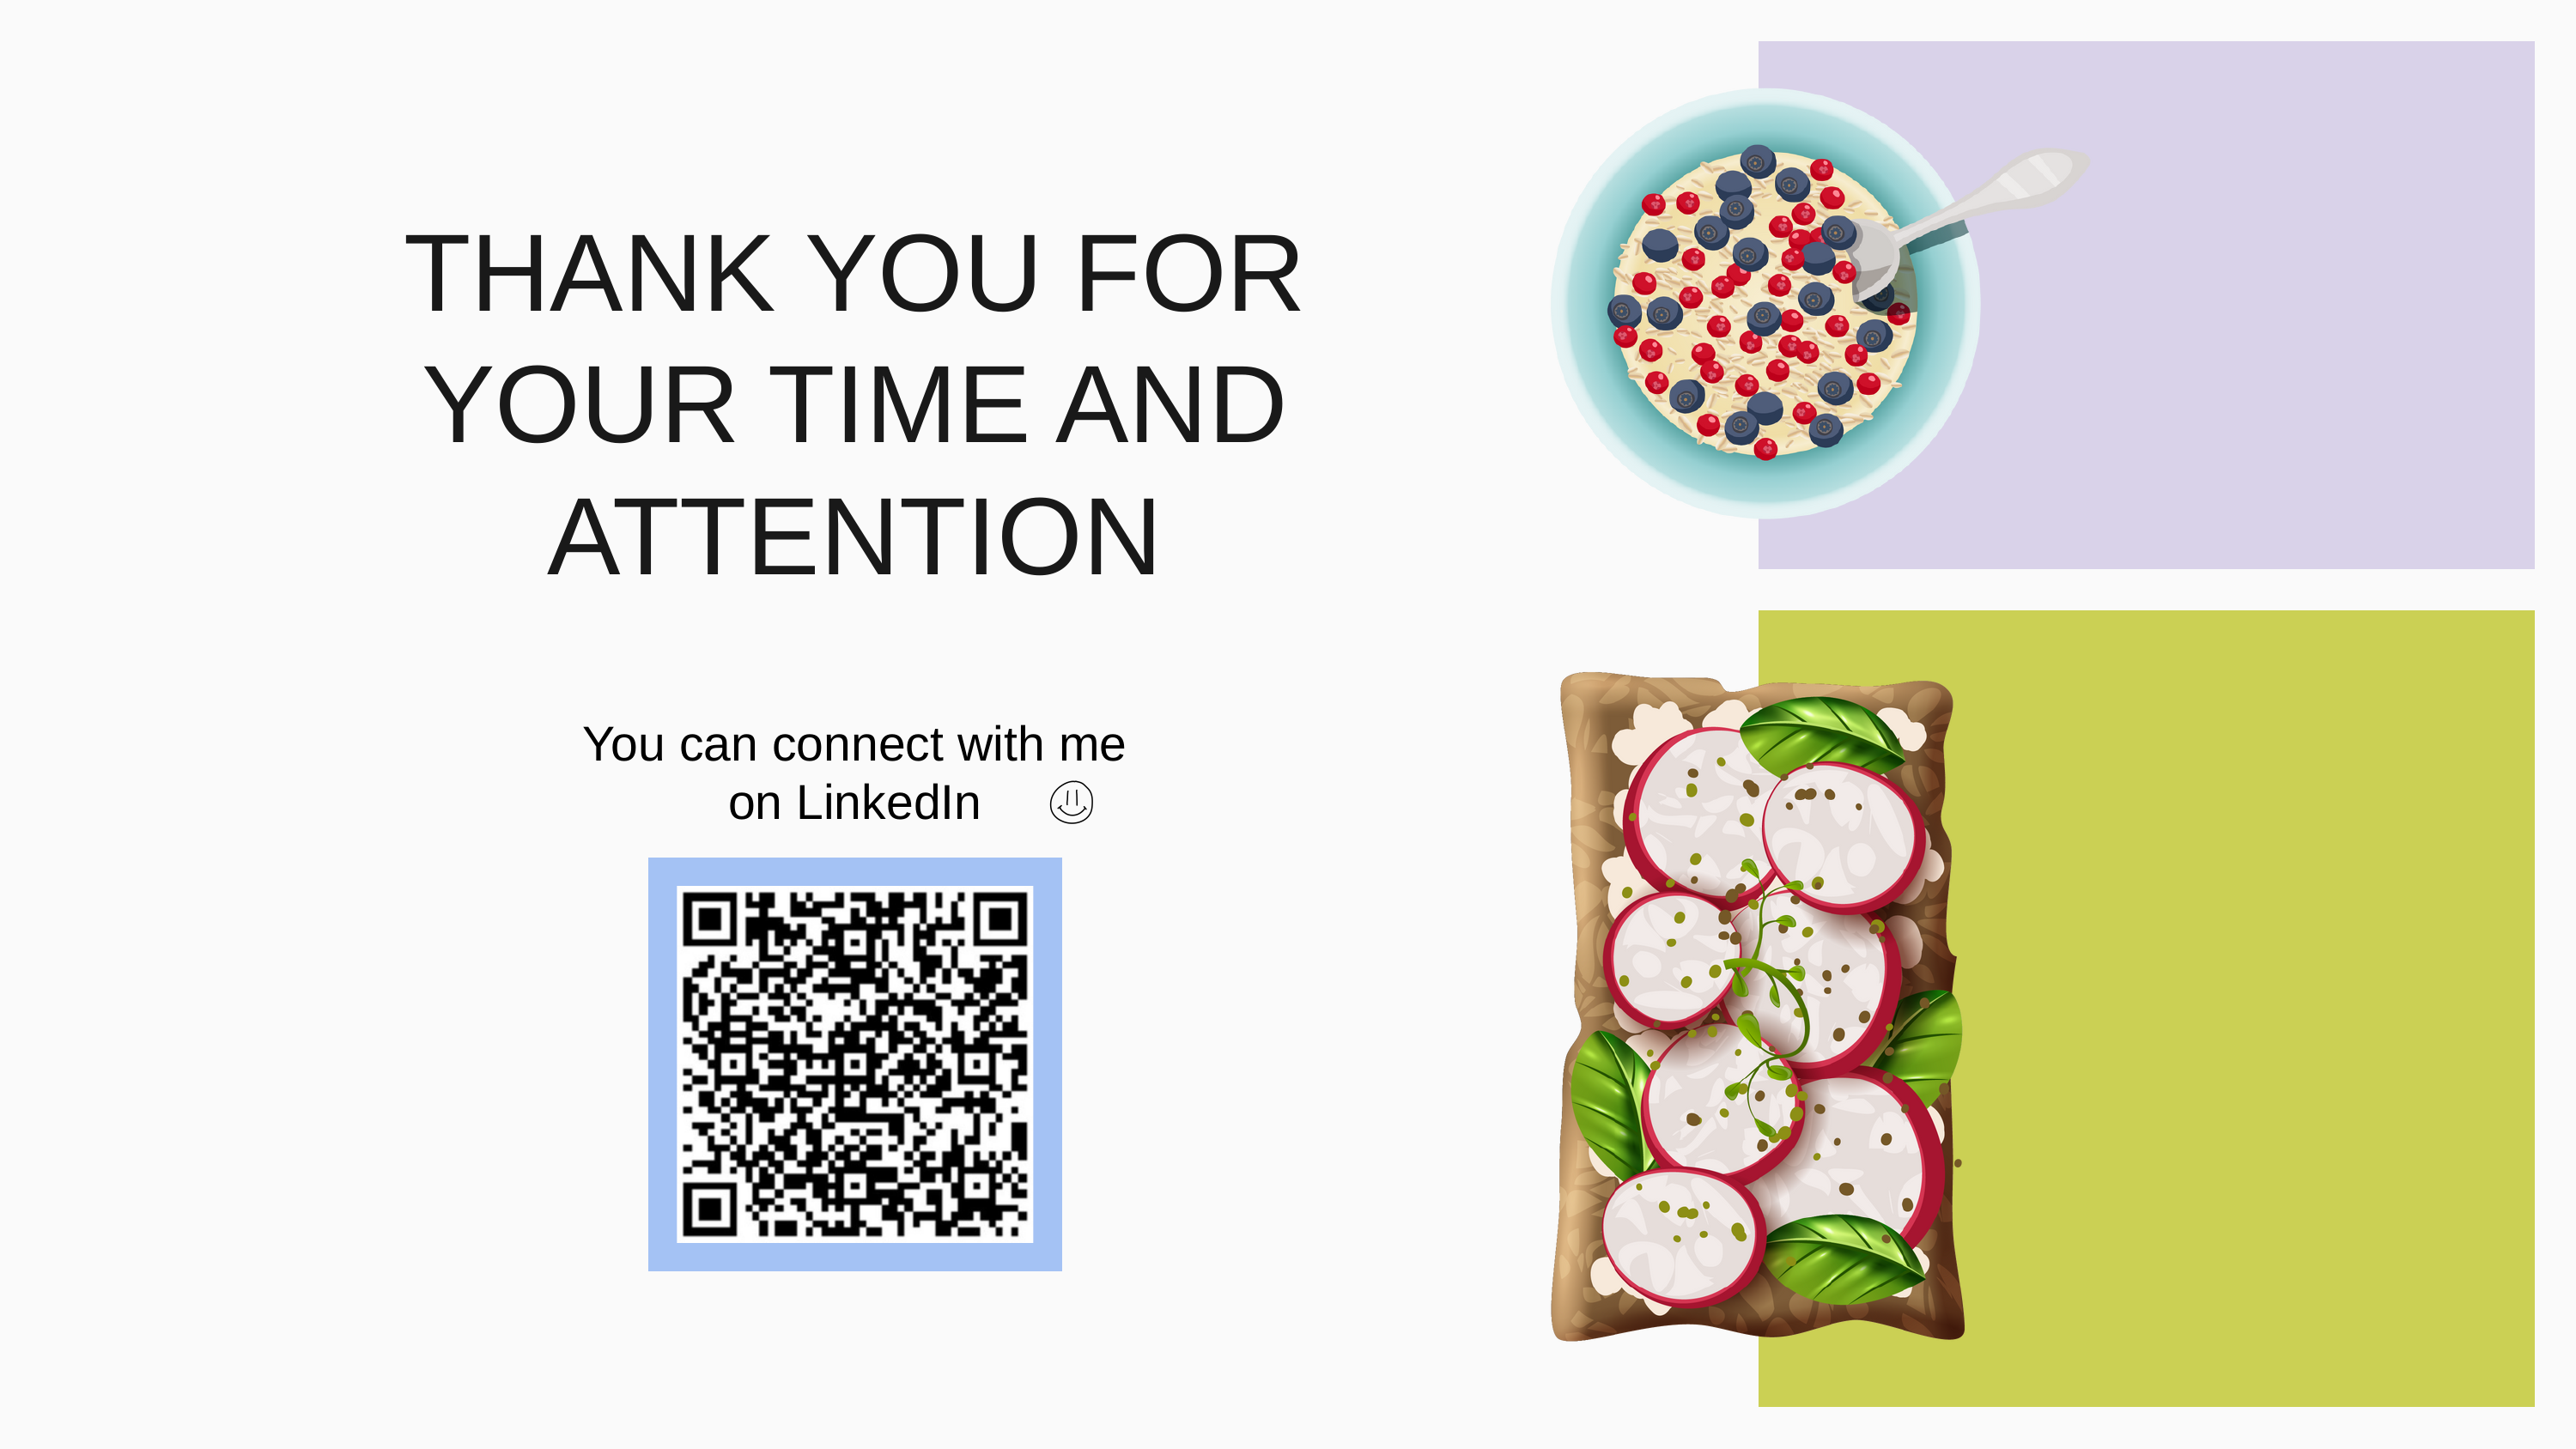

THANK YOU FOR YOUR TIME AND ATTENTION

You can connect with me on LinkedIn